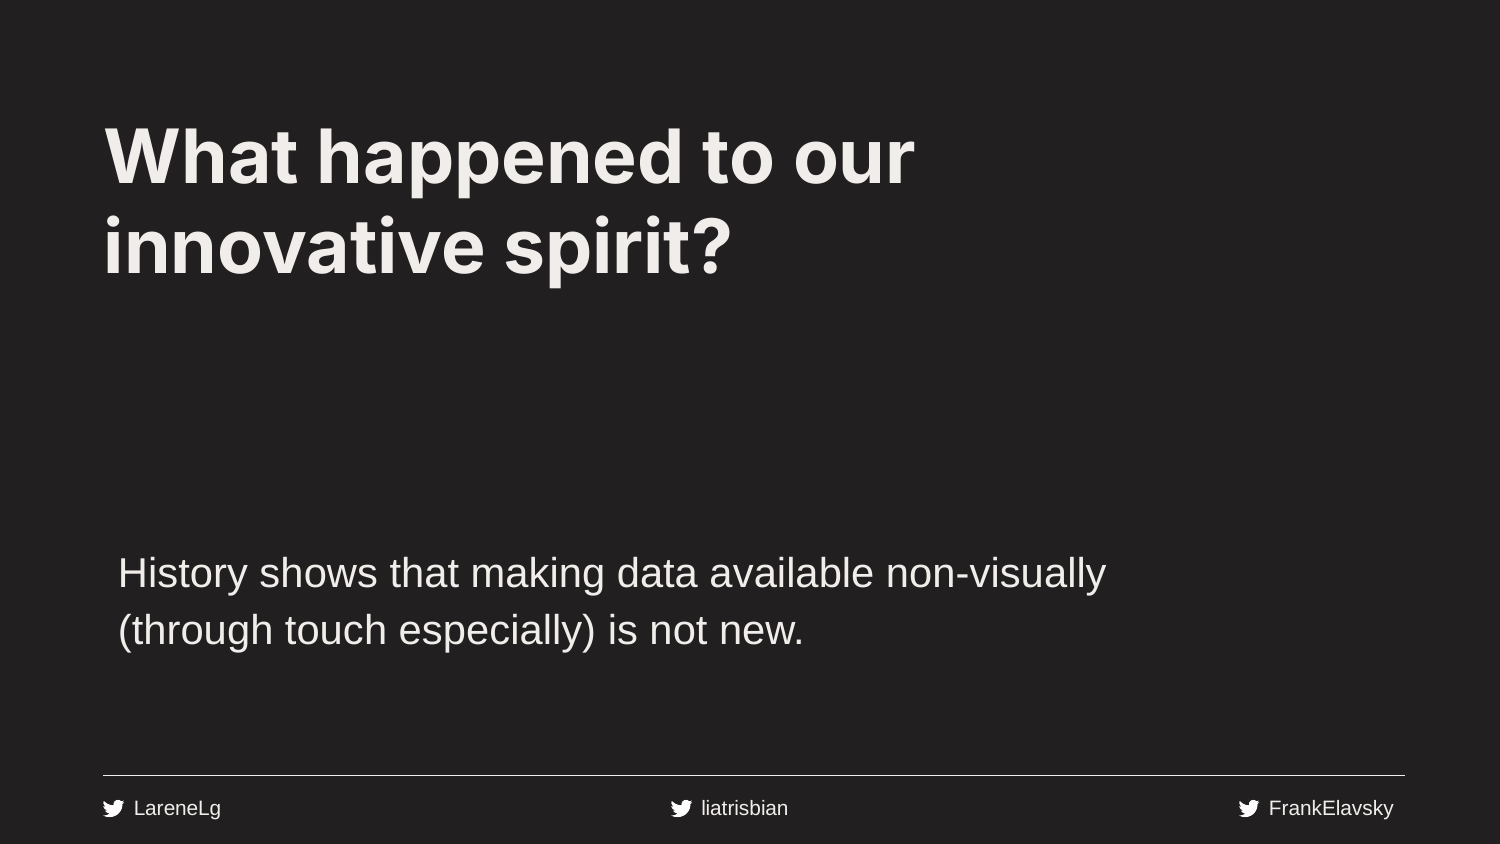

# What happened to our innovative spirit?
History shows that making data available non-visually (through touch especially) is not new.